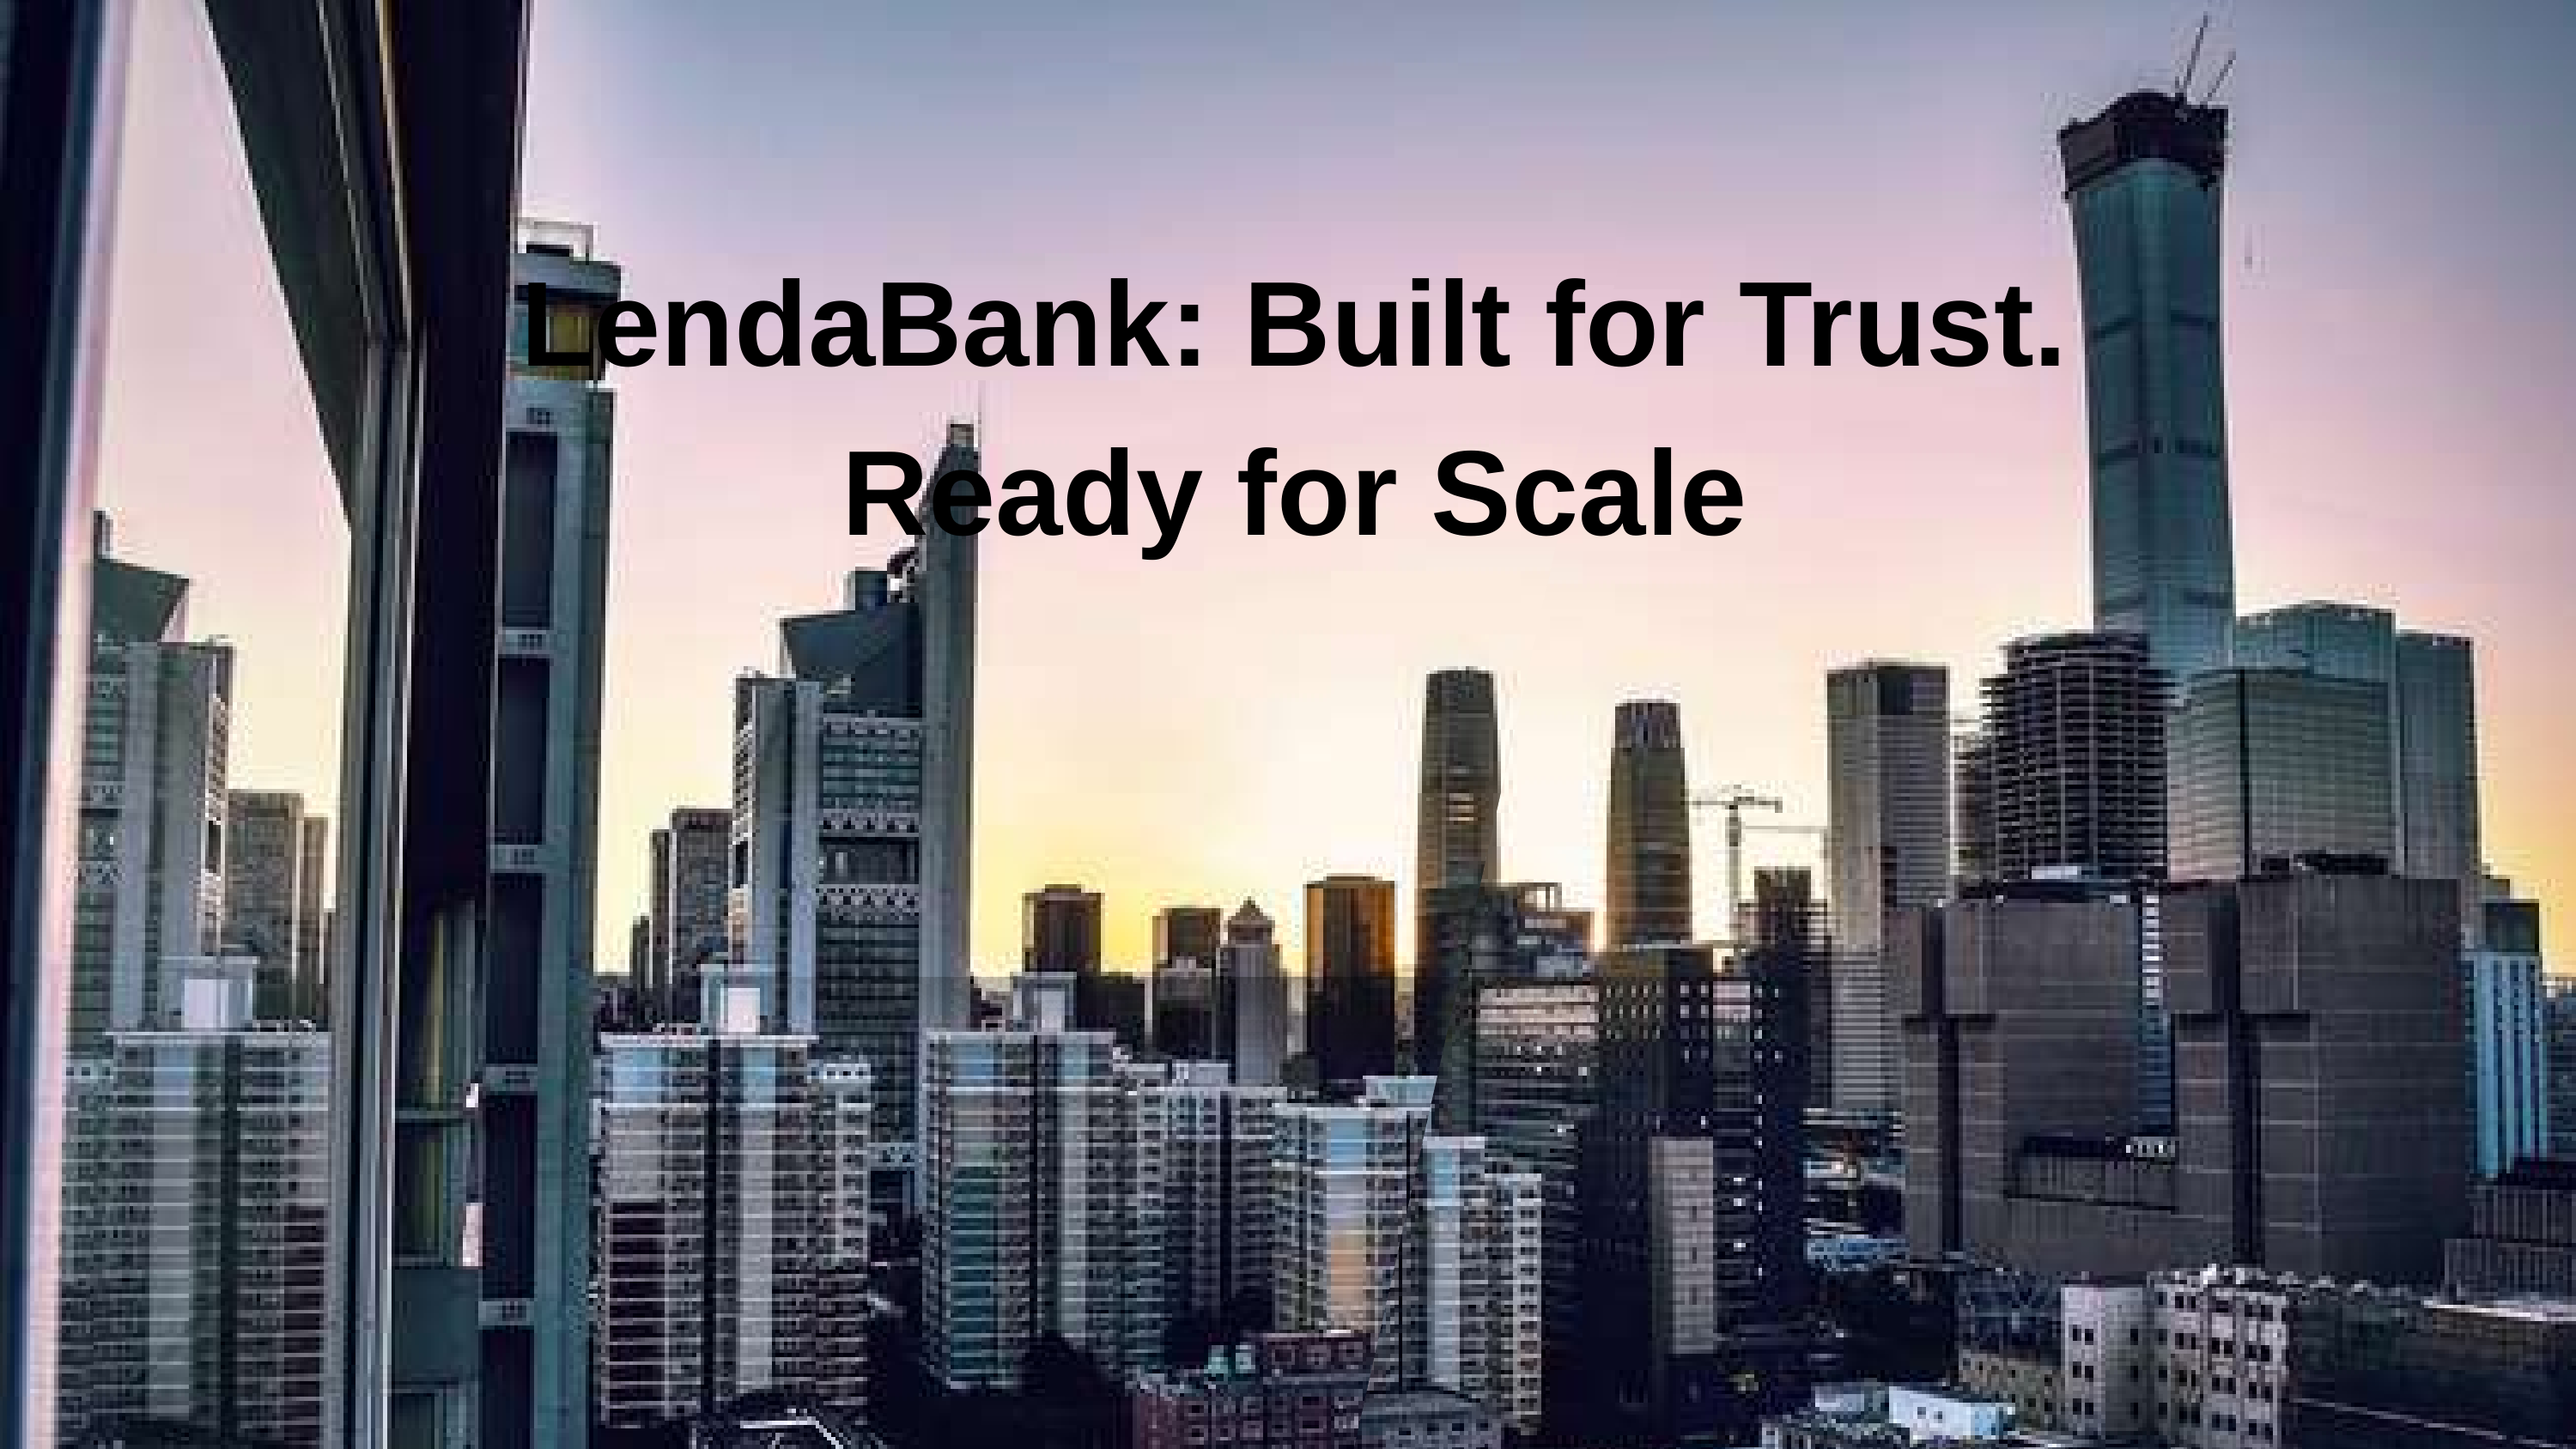

LendaBank: Built for Trust. Ready for Scale